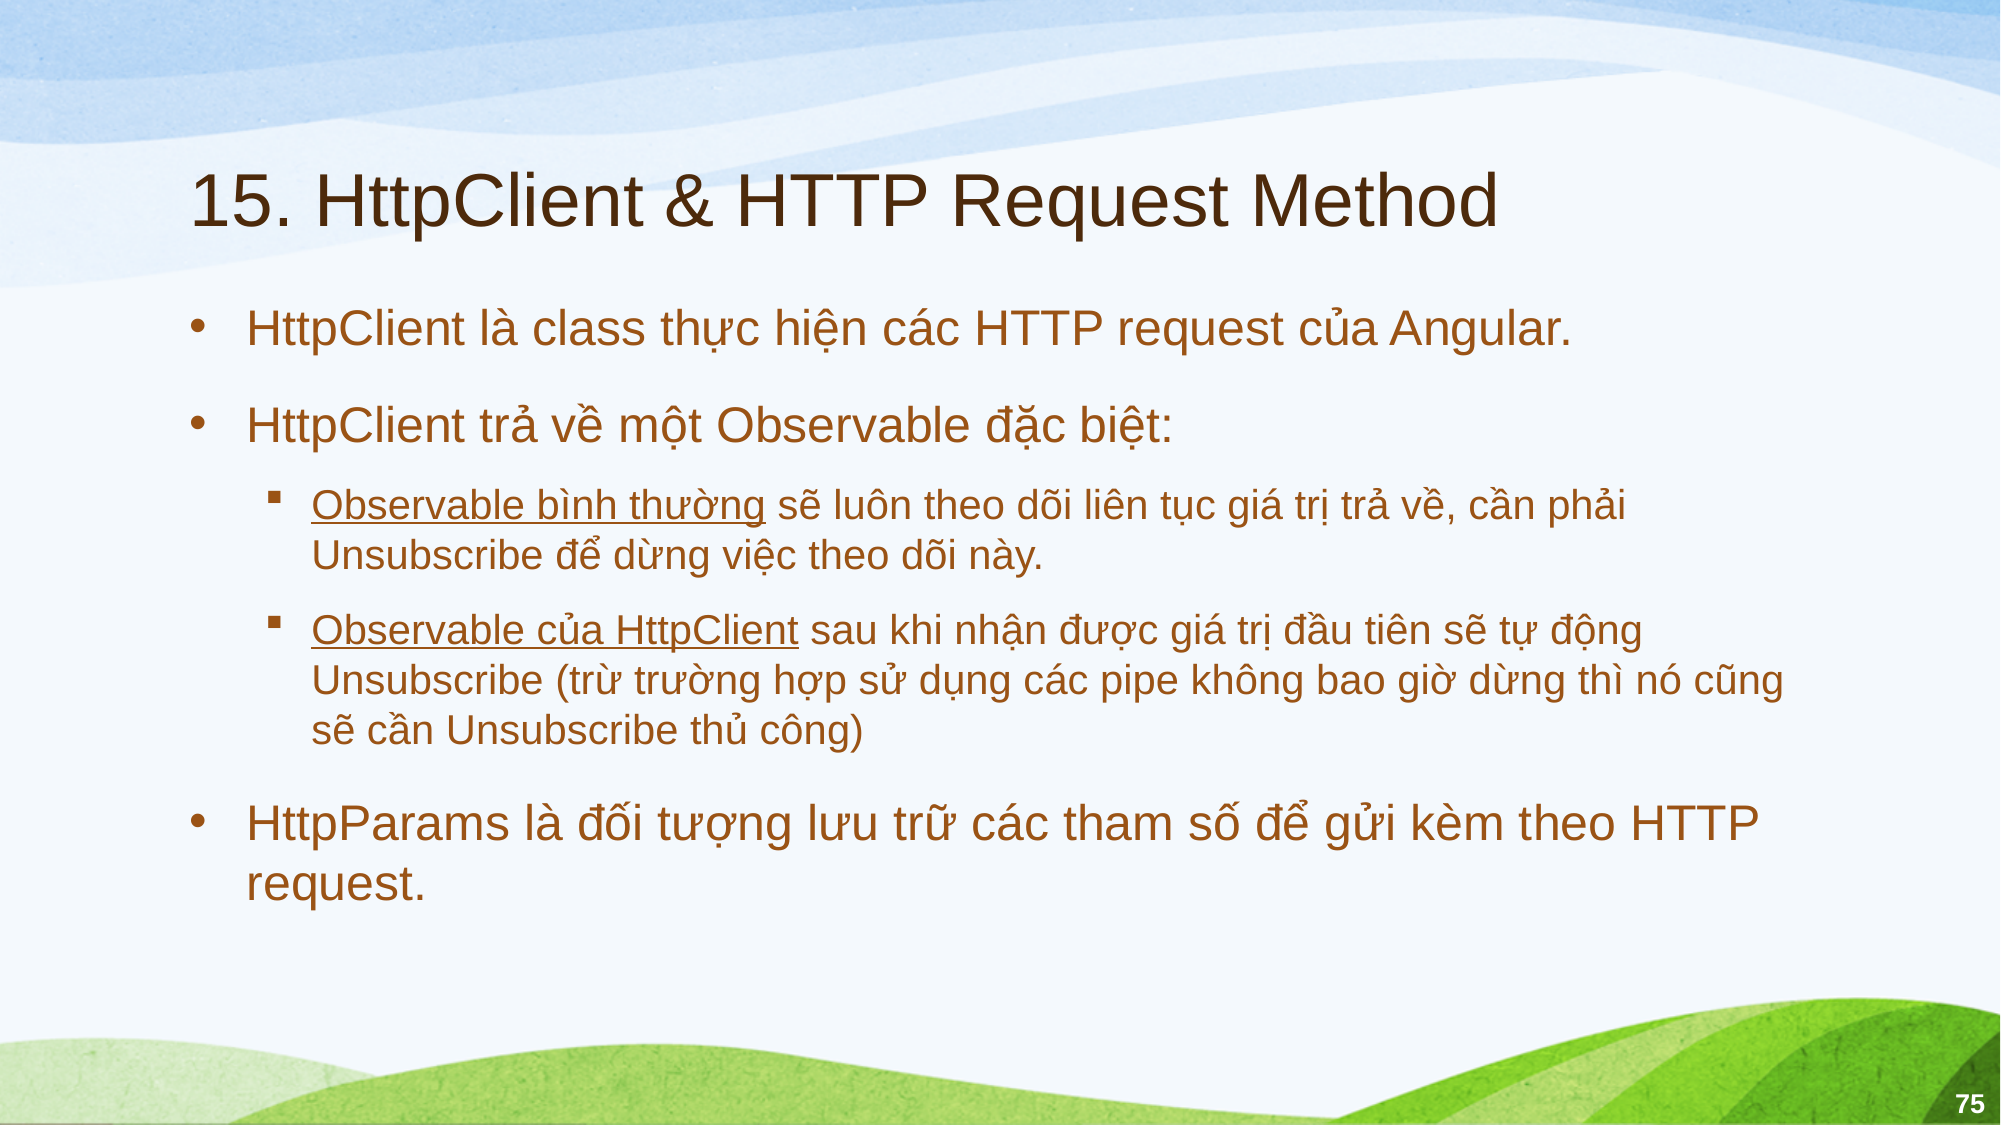

# 15. HttpClient & HTTP Request Method
HttpClient là class thực hiện các HTTP request của Angular.
HttpClient trả về một Observable đặc biệt:
Observable bình thường sẽ luôn theo dõi liên tục giá trị trả về, cần phải Unsubscribe để dừng việc theo dõi này.
Observable của HttpClient sau khi nhận được giá trị đầu tiên sẽ tự động Unsubscribe (trừ trường hợp sử dụng các pipe không bao giờ dừng thì nó cũng sẽ cần Unsubscribe thủ công)
HttpParams là đối tượng lưu trữ các tham số để gửi kèm theo HTTP request.
75